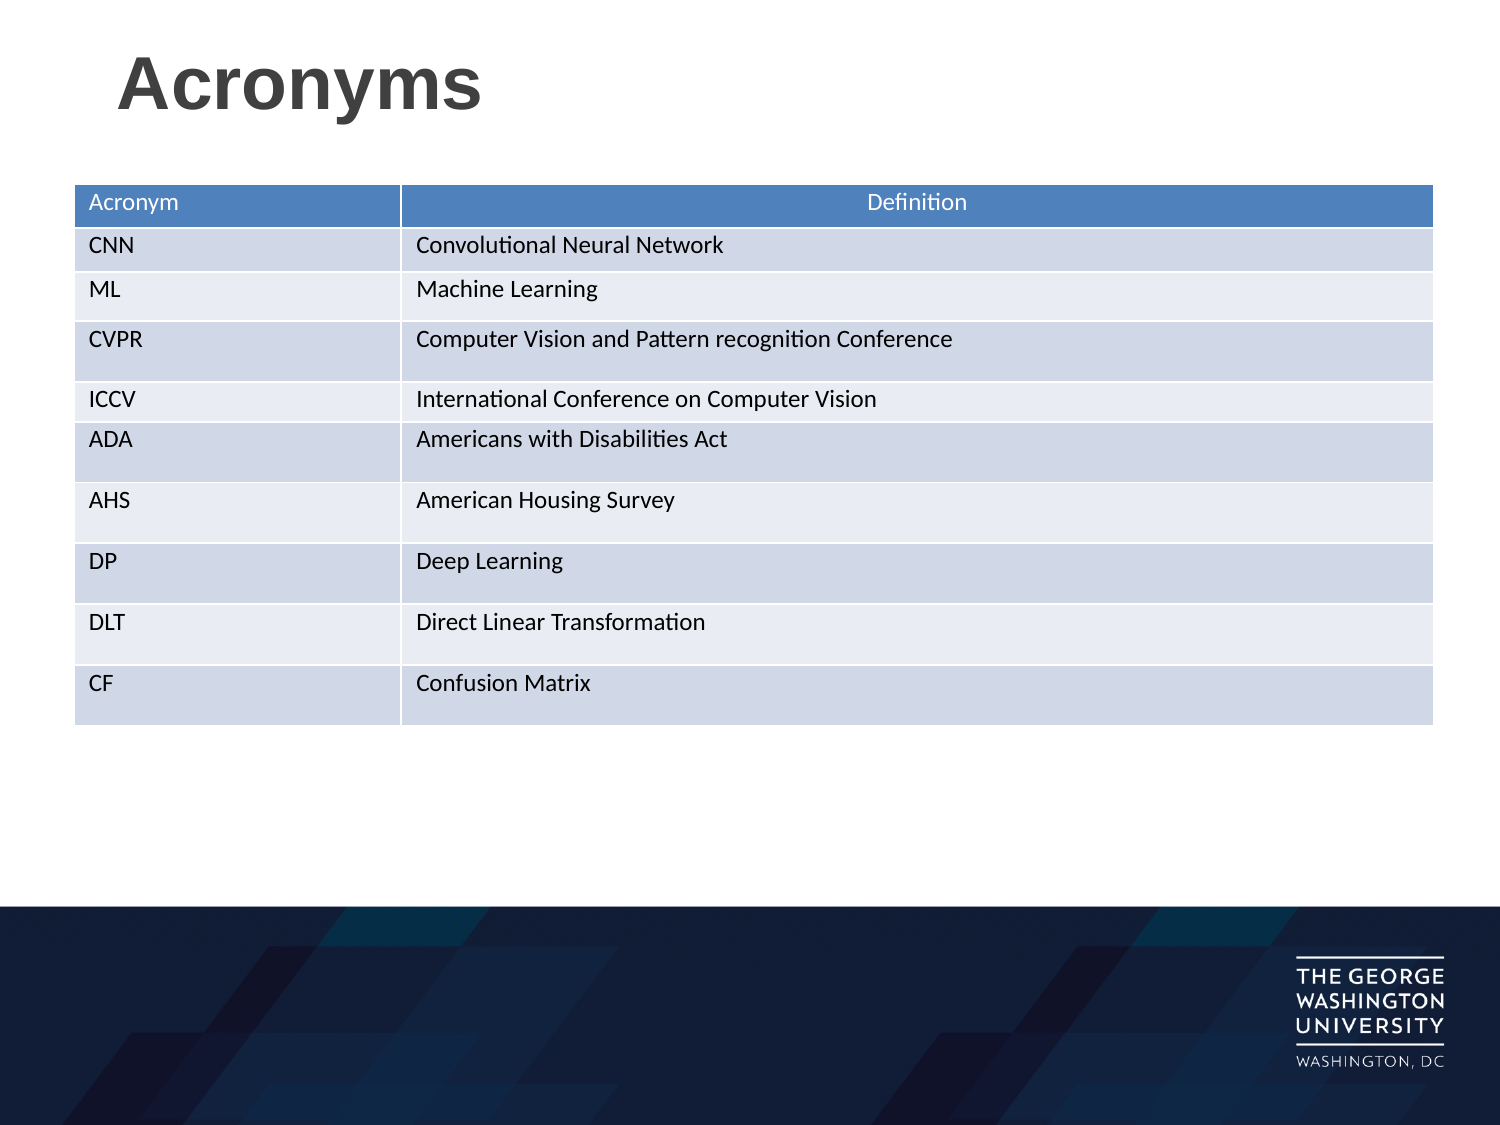

# Acronyms
| Acronym | Definition |
| --- | --- |
| CNN | Convolutional Neural Network |
| ML | Machine Learning |
| CVPR | Computer Vision and Pattern recognition Conference |
| ICCV | International Conference on Computer Vision |
| ADA | Americans with Disabilities Act |
| AHS | American Housing Survey |
| DP | Deep Learning |
| DLT | Direct Linear Transformation |
| CF | Confusion Matrix |